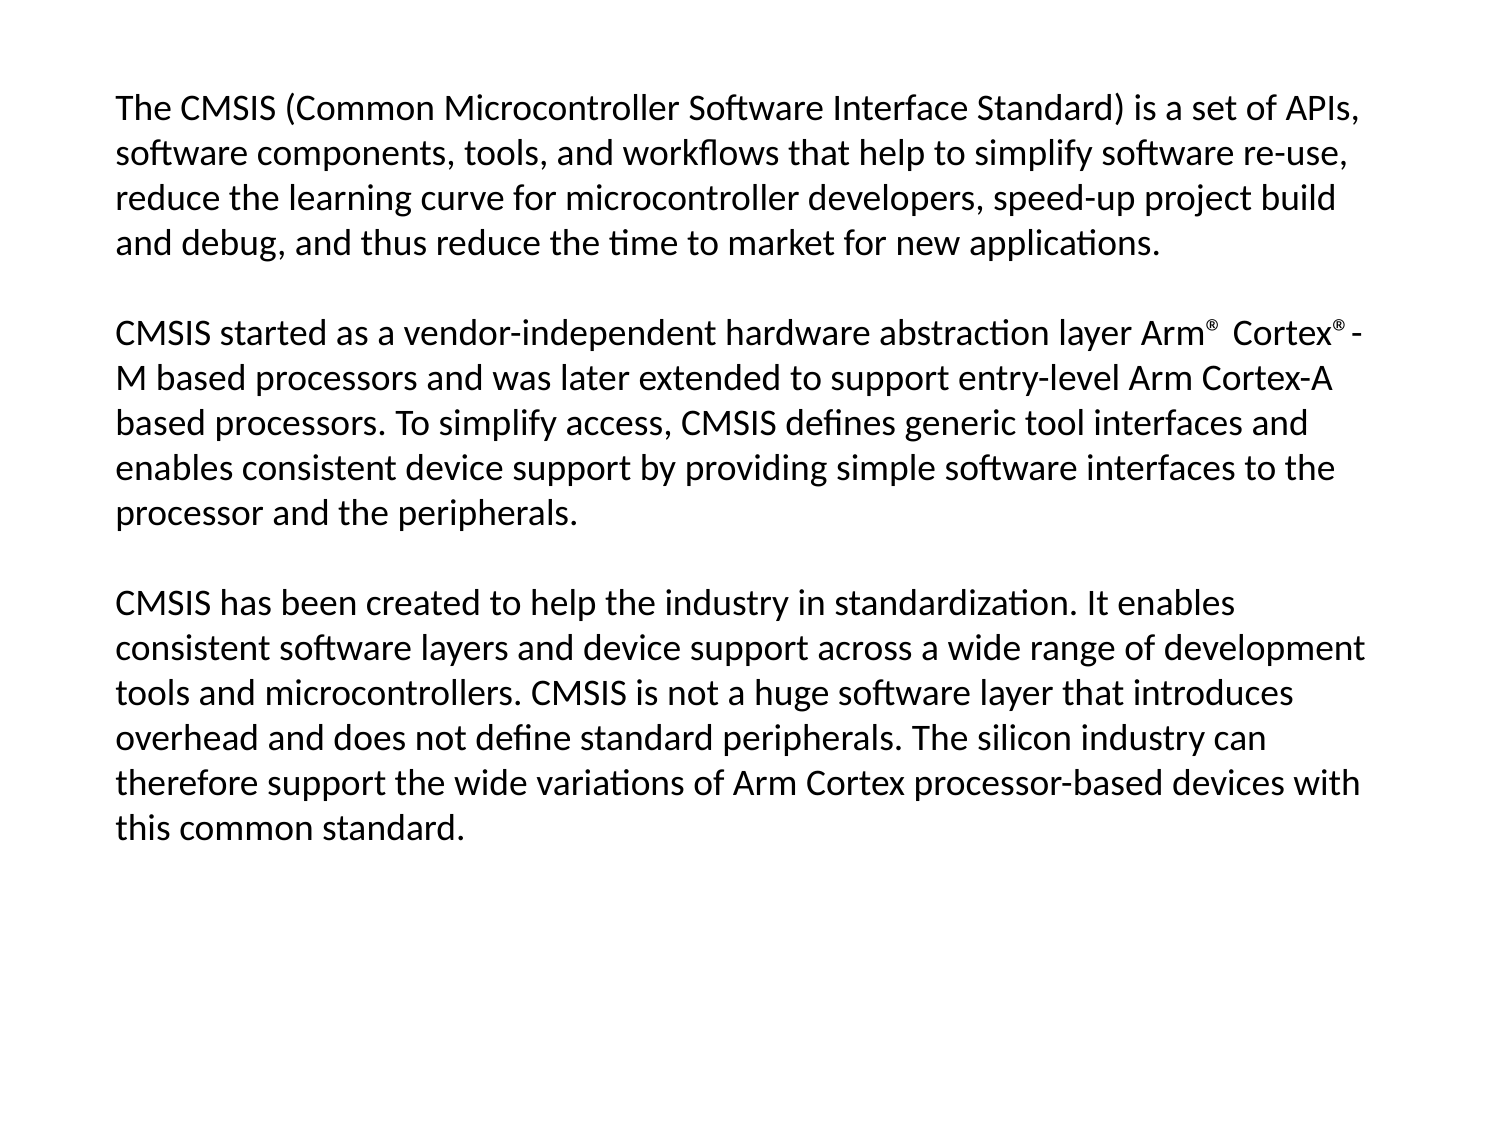

The CMSIS (Common Microcontroller Software Interface Standard) is a set of APIs, software components, tools, and workflows that help to simplify software re-use, reduce the learning curve for microcontroller developers, speed-up project build and debug, and thus reduce the time to market for new applications.

CMSIS started as a vendor-independent hardware abstraction layer Arm® Cortex®-M based processors and was later extended to support entry-level Arm Cortex-A based processors. To simplify access, CMSIS defines generic tool interfaces and enables consistent device support by providing simple software interfaces to the processor and the peripherals.

CMSIS has been created to help the industry in standardization. It enables consistent software layers and device support across a wide range of development tools and microcontrollers. CMSIS is not a huge software layer that introduces overhead and does not define standard peripherals. The silicon industry can therefore support the wide variations of Arm Cortex processor-based devices with this common standard.